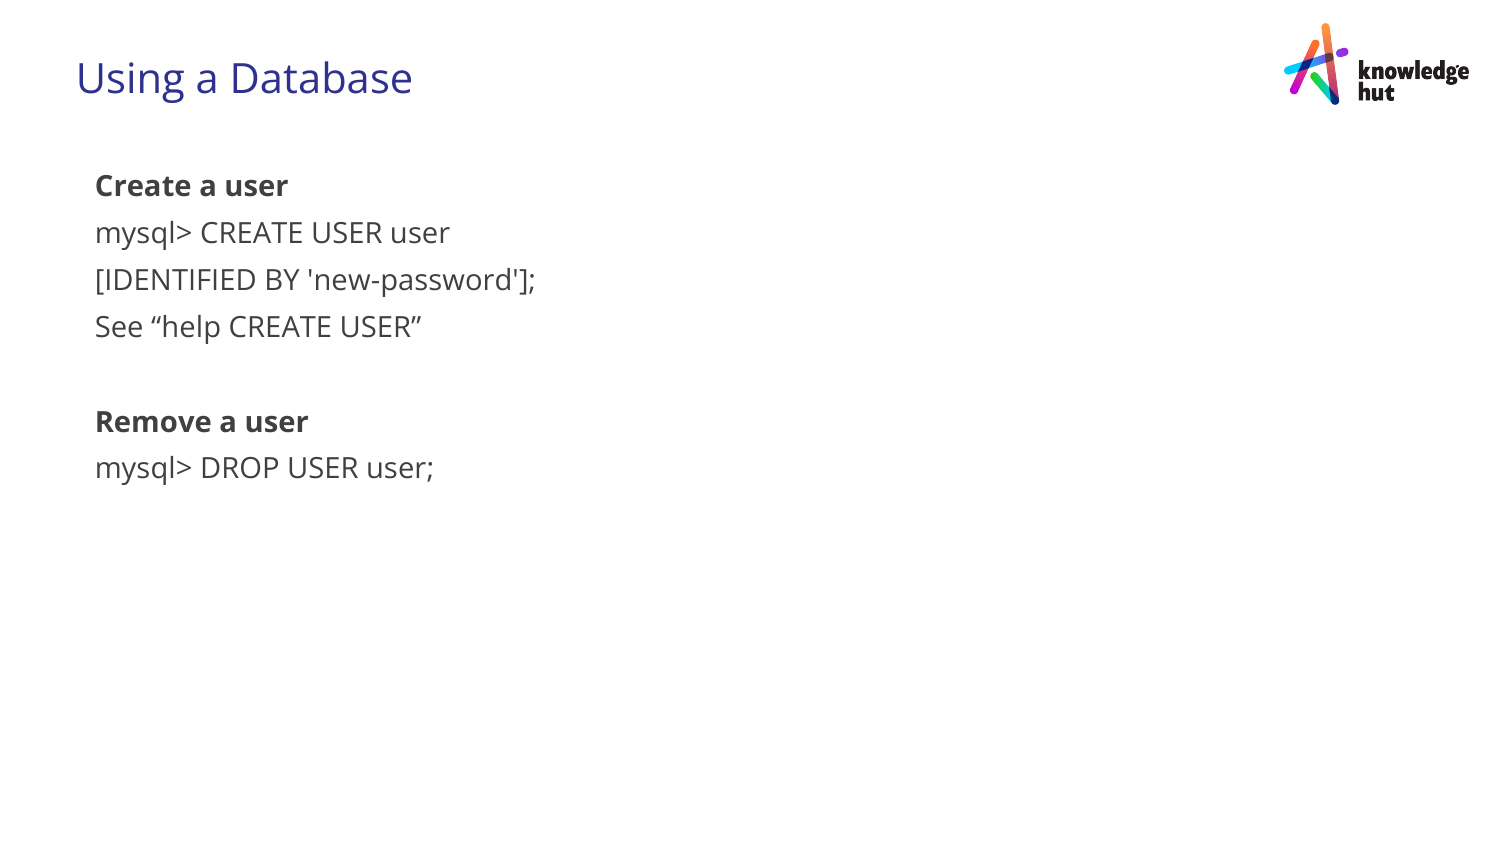

Using a Database
Create a user
mysql> CREATE USER user
[IDENTIFIED BY 'new-password'];
See “help CREATE USER”

Remove a user
mysql> DROP USER user;